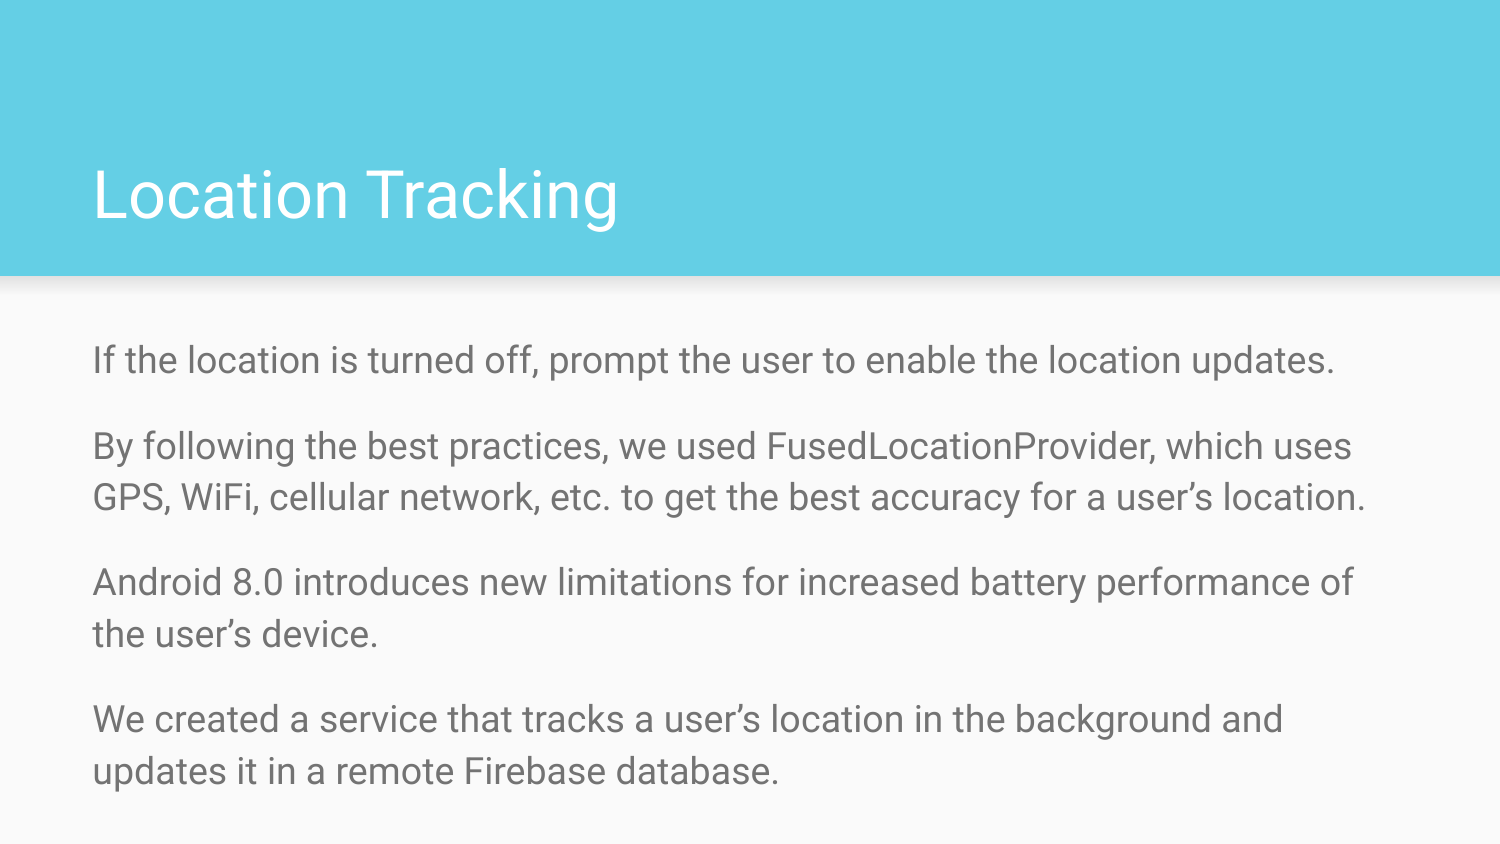

# Location Tracking
If the location is turned off, prompt the user to enable the location updates.
By following the best practices, we used FusedLocationProvider, which uses GPS, WiFi, cellular network, etc. to get the best accuracy for a user’s location.
Android 8.0 introduces new limitations for increased battery performance of the user’s device.
We created a service that tracks a user’s location in the background and updates it in a remote Firebase database.